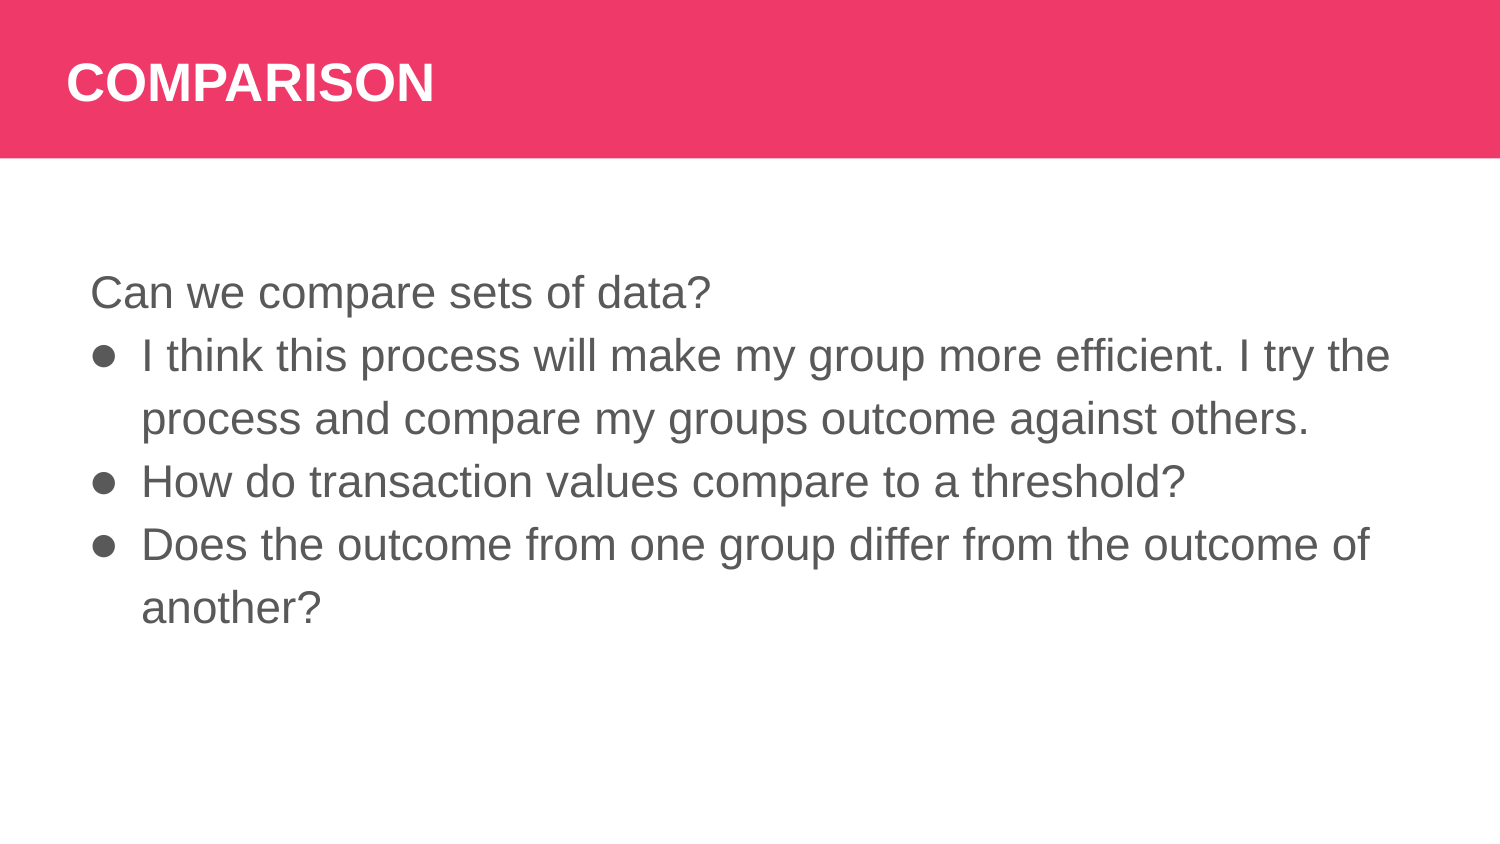

COMPARISON
Can we compare sets of data?
I think this process will make my group more efficient. I try the process and compare my groups outcome against others.
How do transaction values compare to a threshold?
Does the outcome from one group differ from the outcome of another?